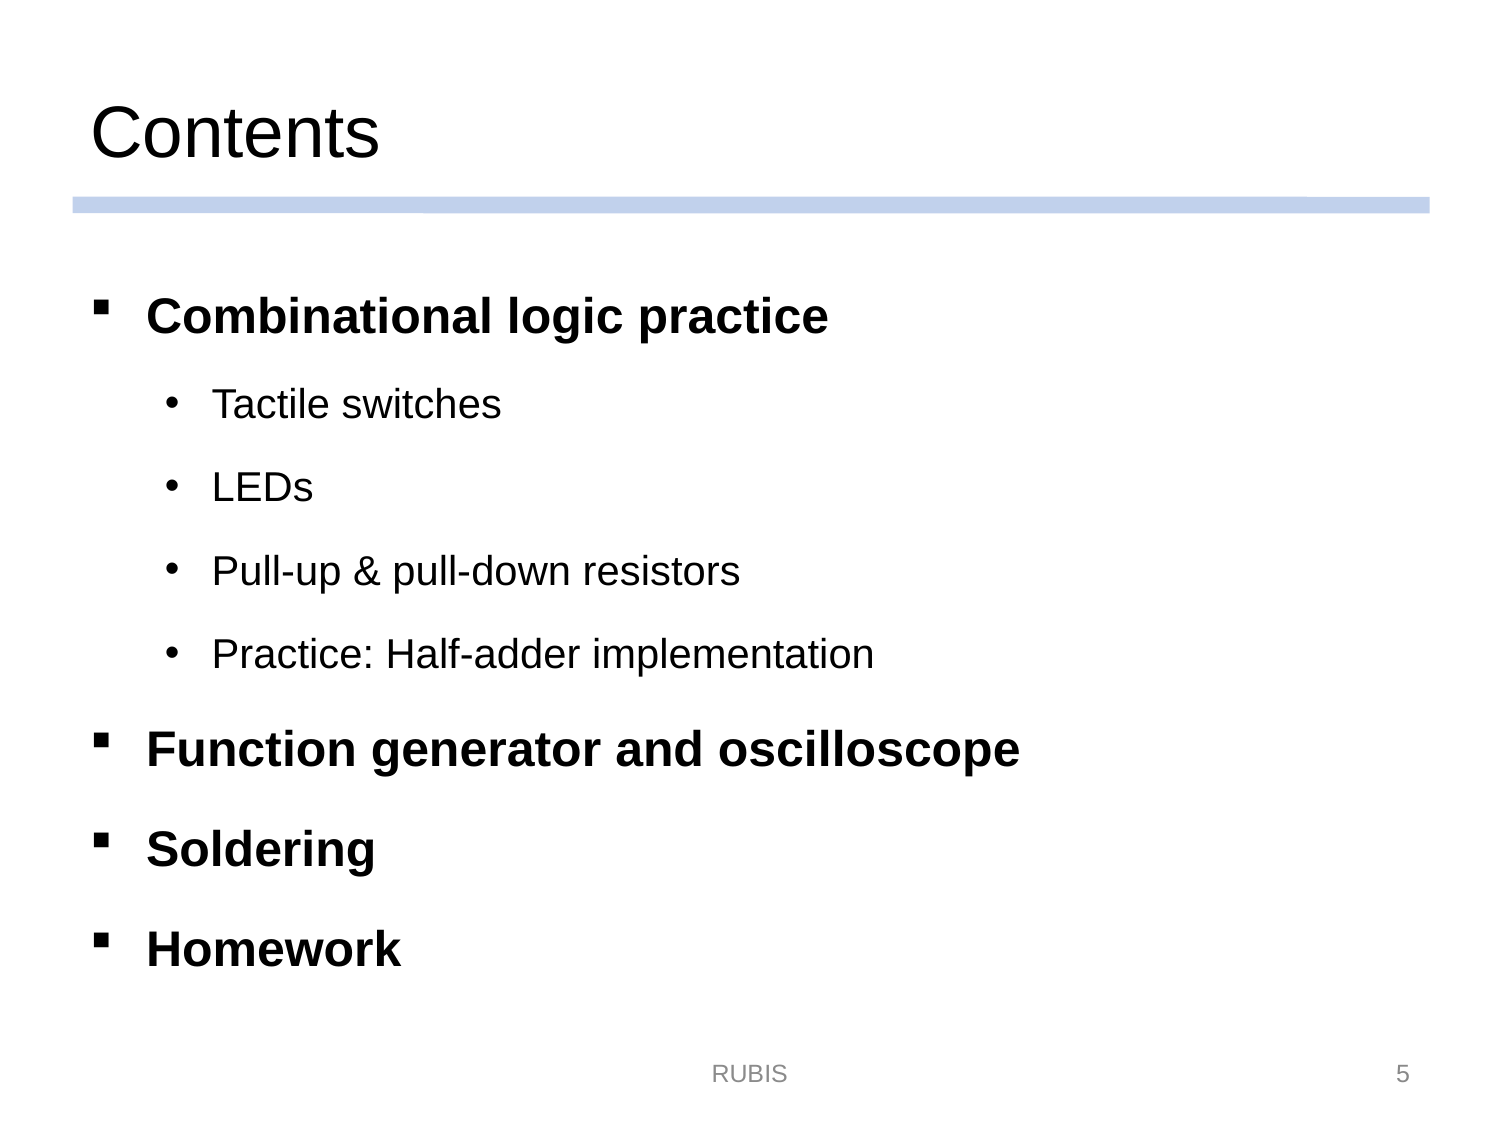

# Contents
Combinational logic practice
Tactile switches
LEDs
Pull-up & pull-down resistors
Practice: Half-adder implementation
Function generator and oscilloscope
Soldering
Homework
RUBIS
5